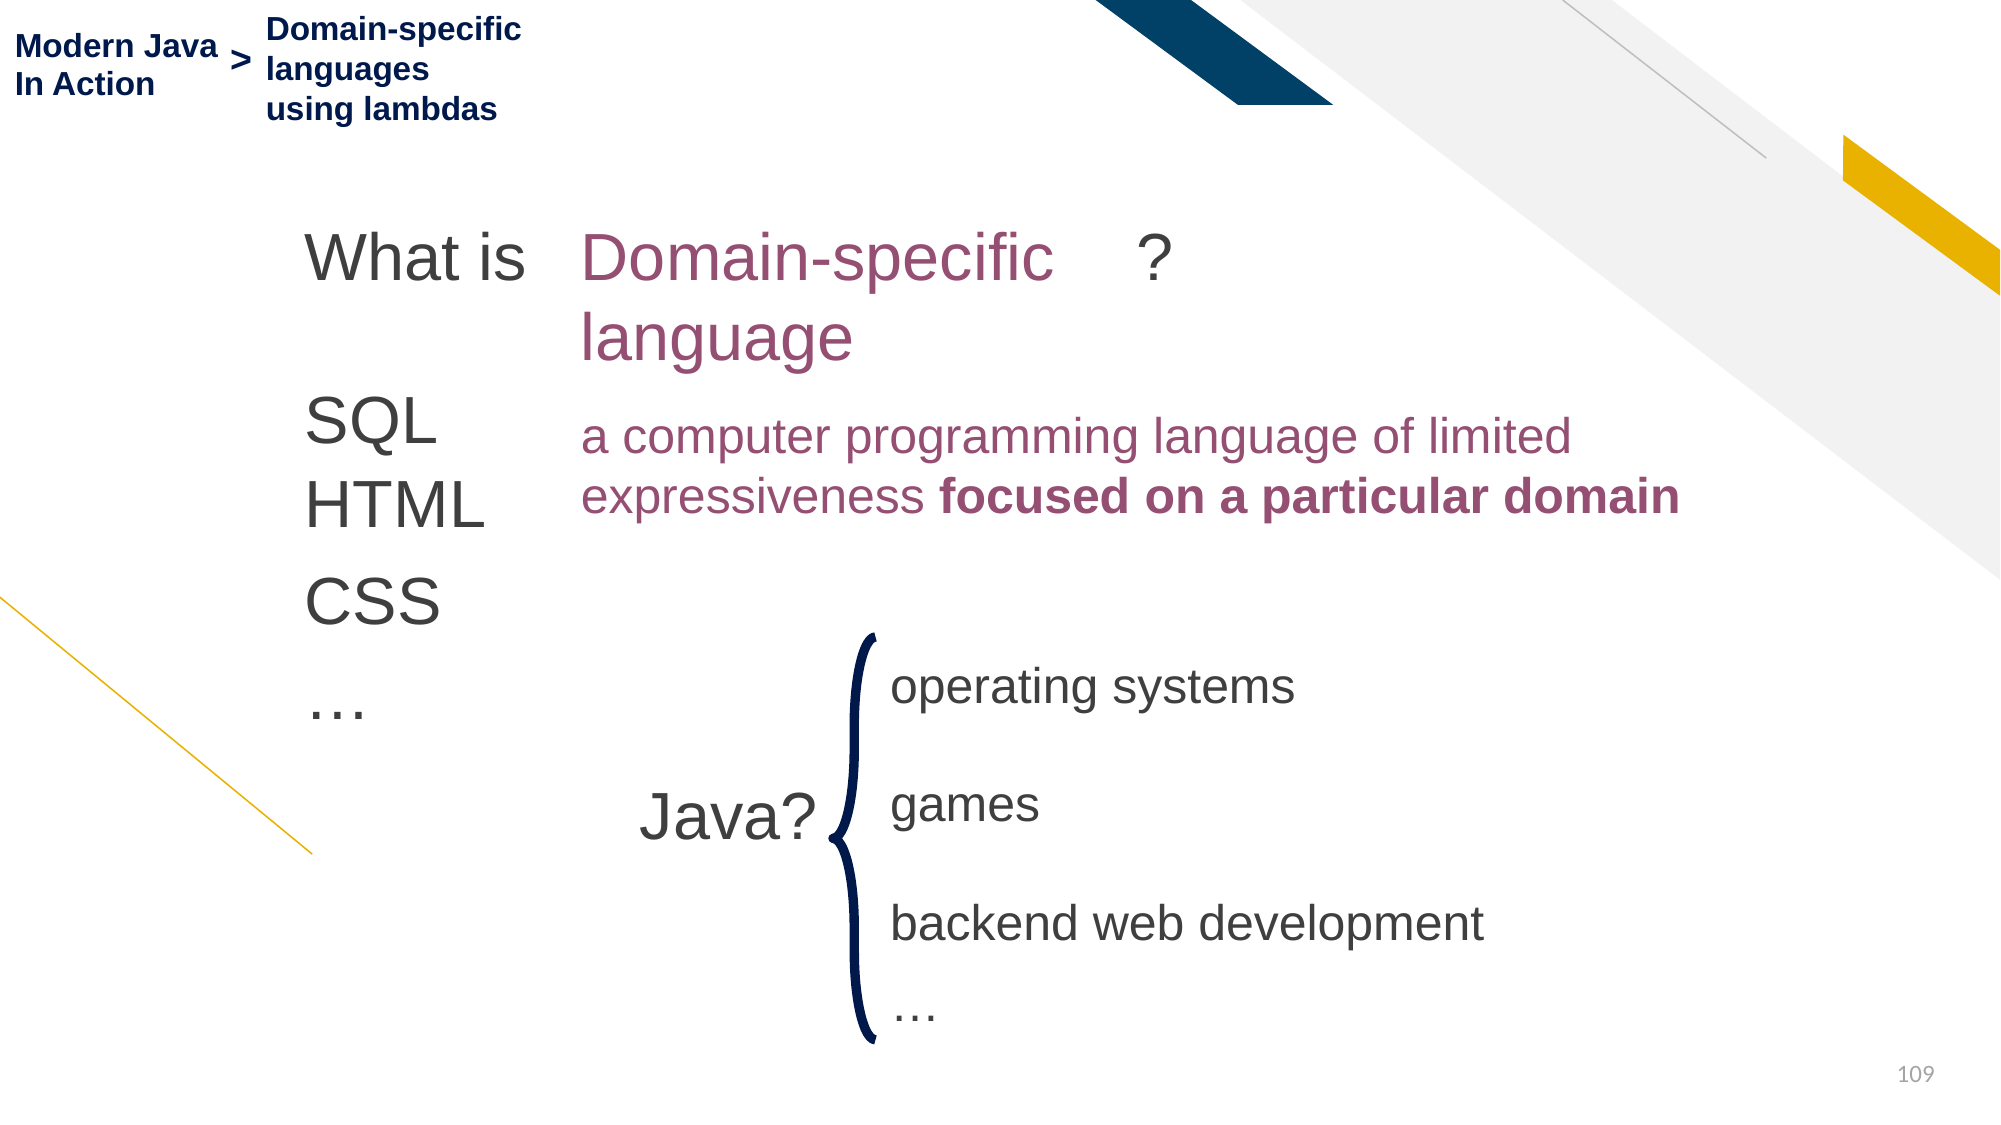

Domain-specific languages using lambdas
Refactoring
with lambdas
Modern Java

>
In Action
What is
Domain-specific
language
?
SQL
a computer programming language of limited expressiveness focused on a particular domain
HTML
CSS

…
operating systems
games
Java?
backend web development
…
109